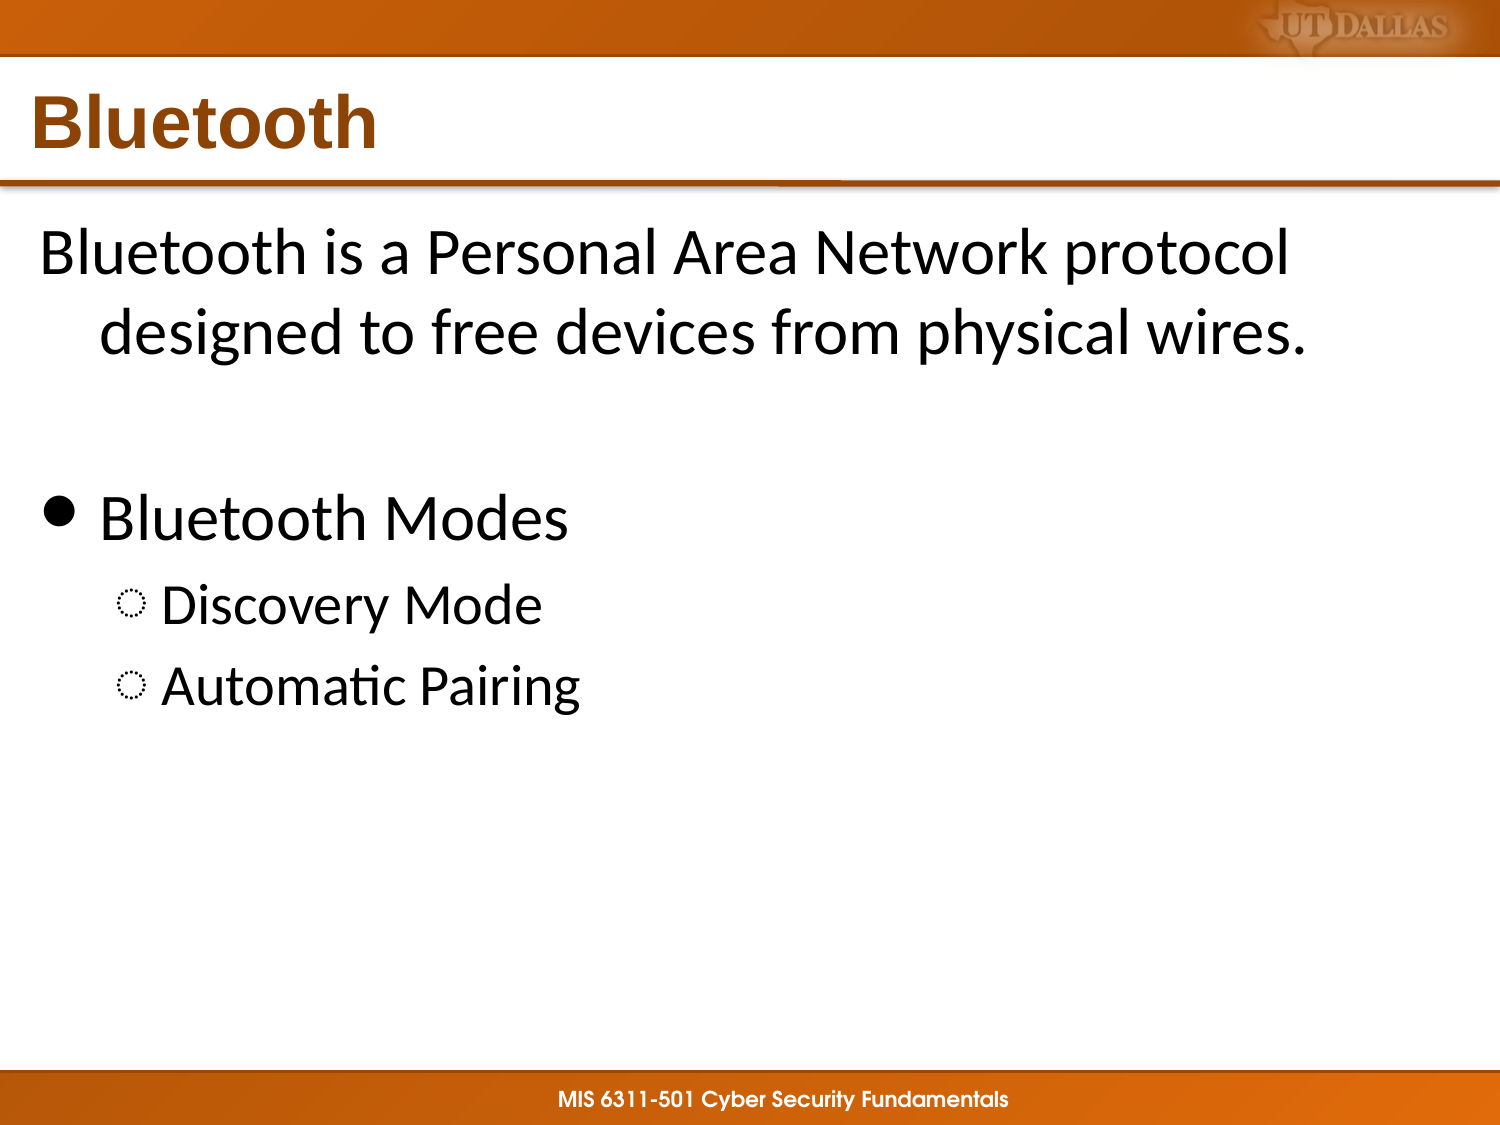

# Bluetooth
Bluetooth is a Personal Area Network protocol designed to free devices from physical wires.

Bluetooth Modes
Discovery Mode
Automatic Pairing